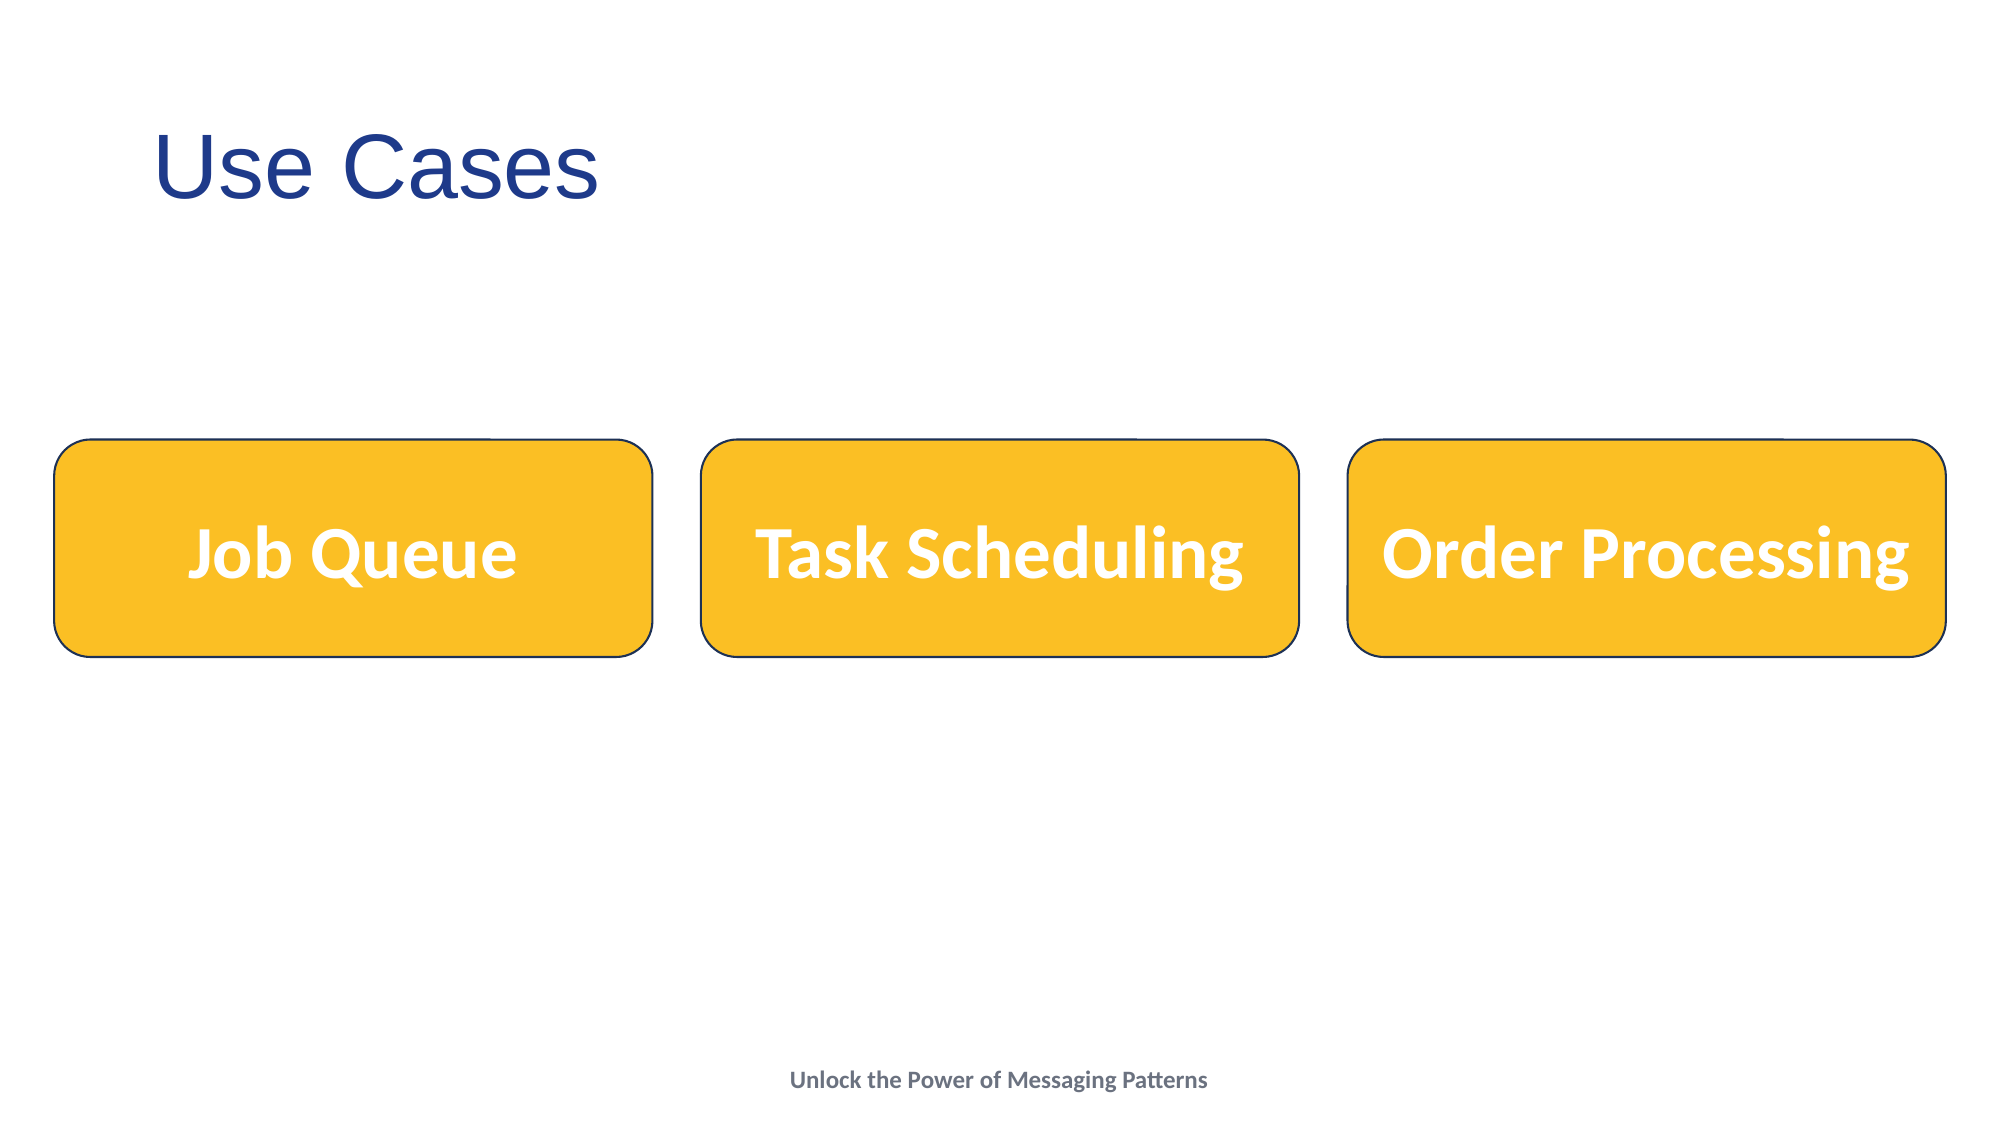

# Use Cases
Order Processing
Job Queue
Task Scheduling